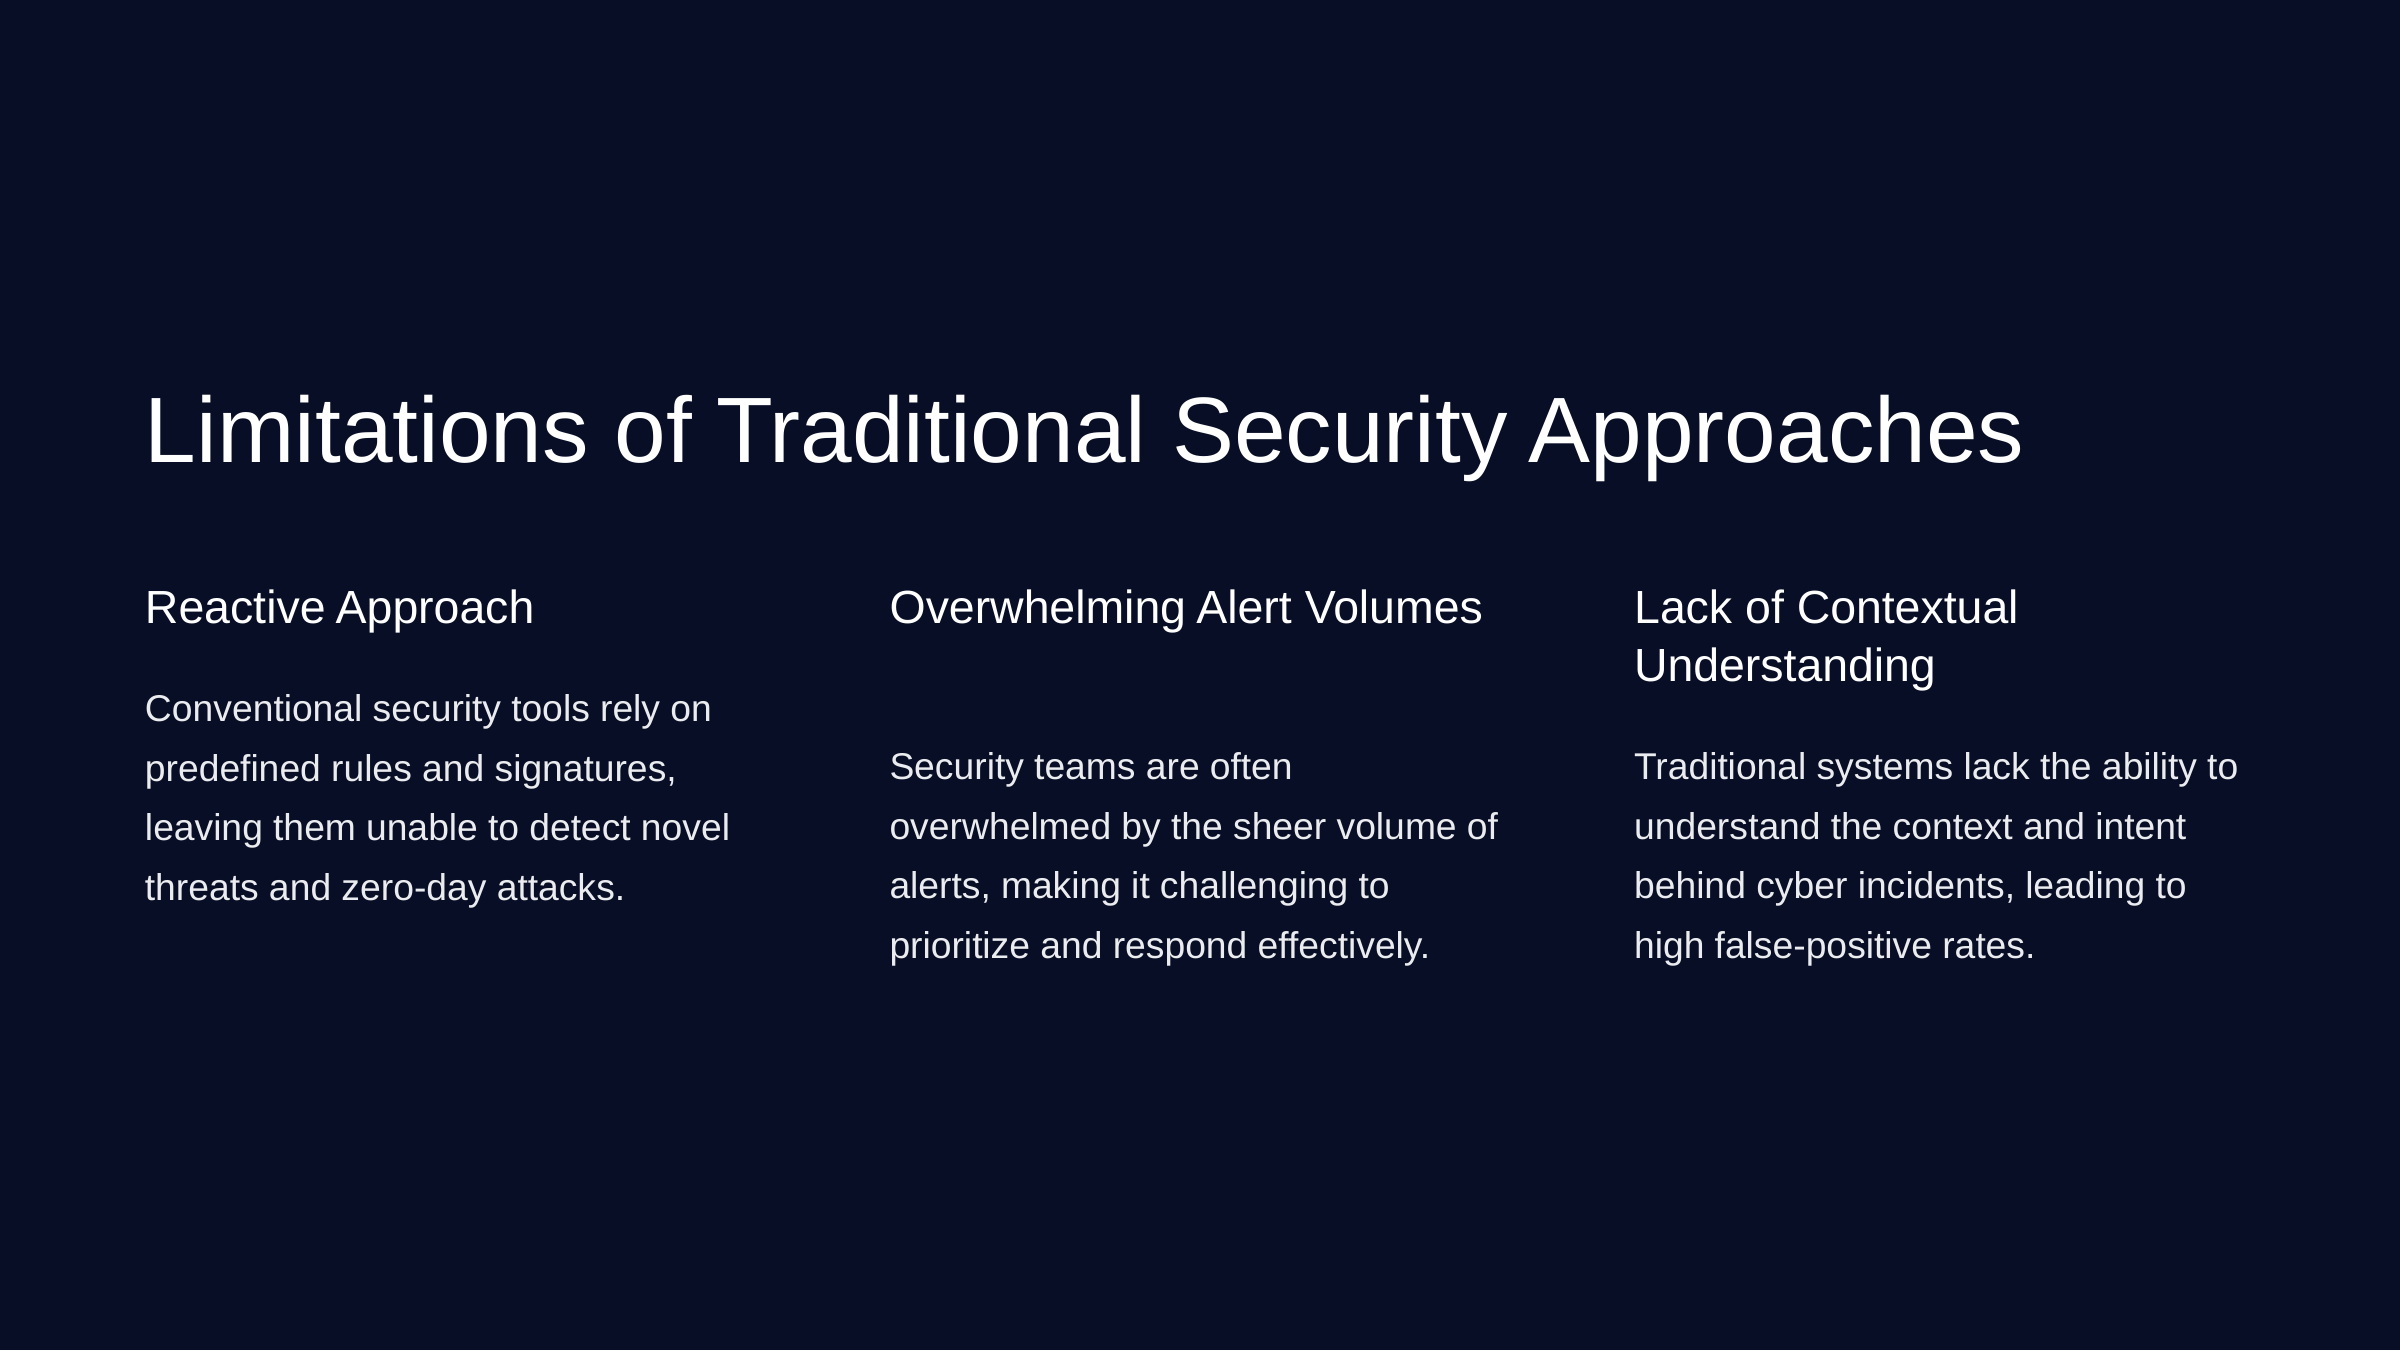

Limitations of Traditional Security Approaches
Reactive Approach
Overwhelming Alert Volumes
Lack of Contextual Understanding
Conventional security tools rely on predefined rules and signatures, leaving them unable to detect novel threats and zero-day attacks.
Security teams are often overwhelmed by the sheer volume of alerts, making it challenging to prioritize and respond effectively.
Traditional systems lack the ability to understand the context and intent behind cyber incidents, leading to high false-positive rates.